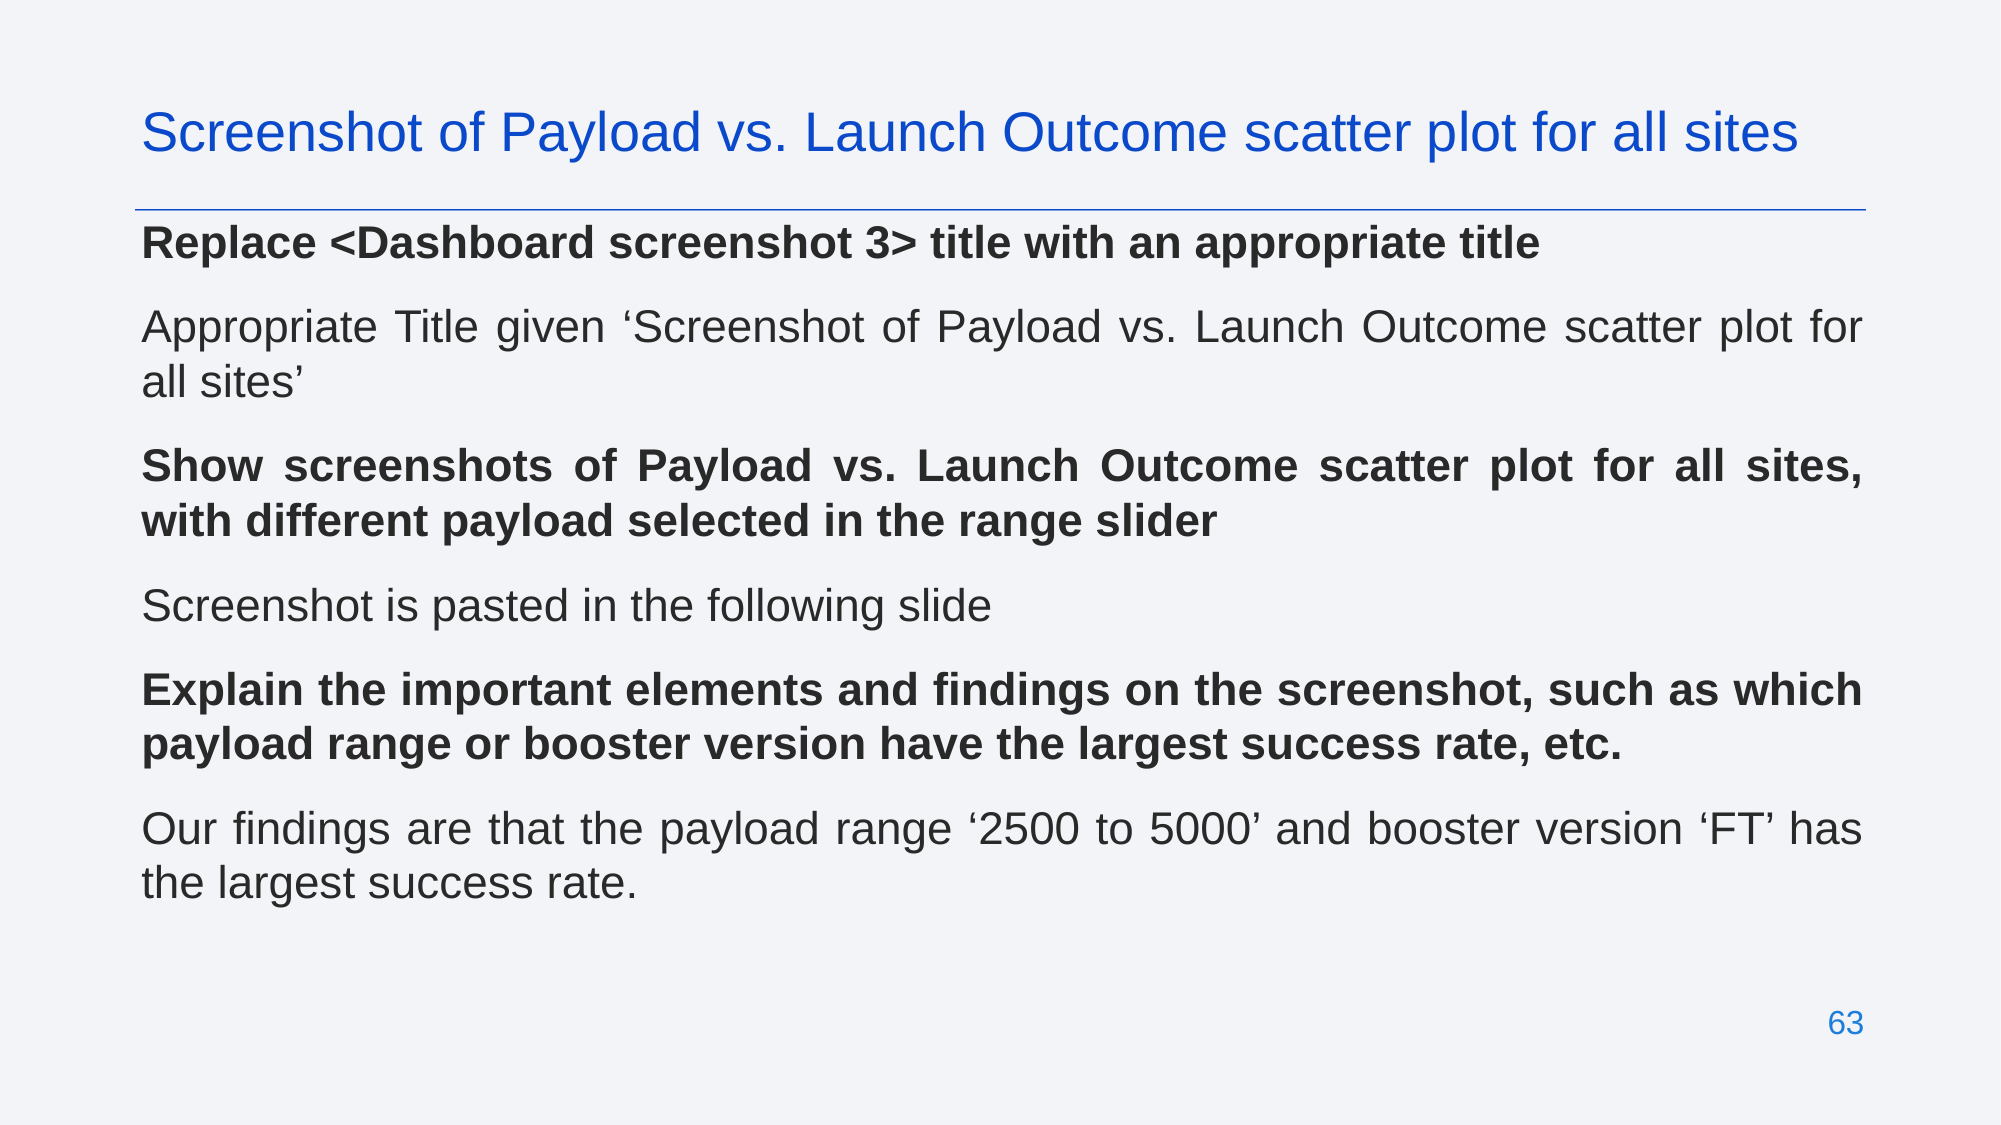

Screenshot of Payload vs. Launch Outcome scatter plot for all sites
Replace <Dashboard screenshot 3> title with an appropriate title
Appropriate Title given ‘Screenshot of Payload vs. Launch Outcome scatter plot for all sites’
Show screenshots of Payload vs. Launch Outcome scatter plot for all sites, with different payload selected in the range slider
Screenshot is pasted in the following slide
Explain the important elements and findings on the screenshot, such as which payload range or booster version have the largest success rate, etc.
Our findings are that the payload range ‘2500 to 5000’ and booster version ‘FT’ has the largest success rate.

63